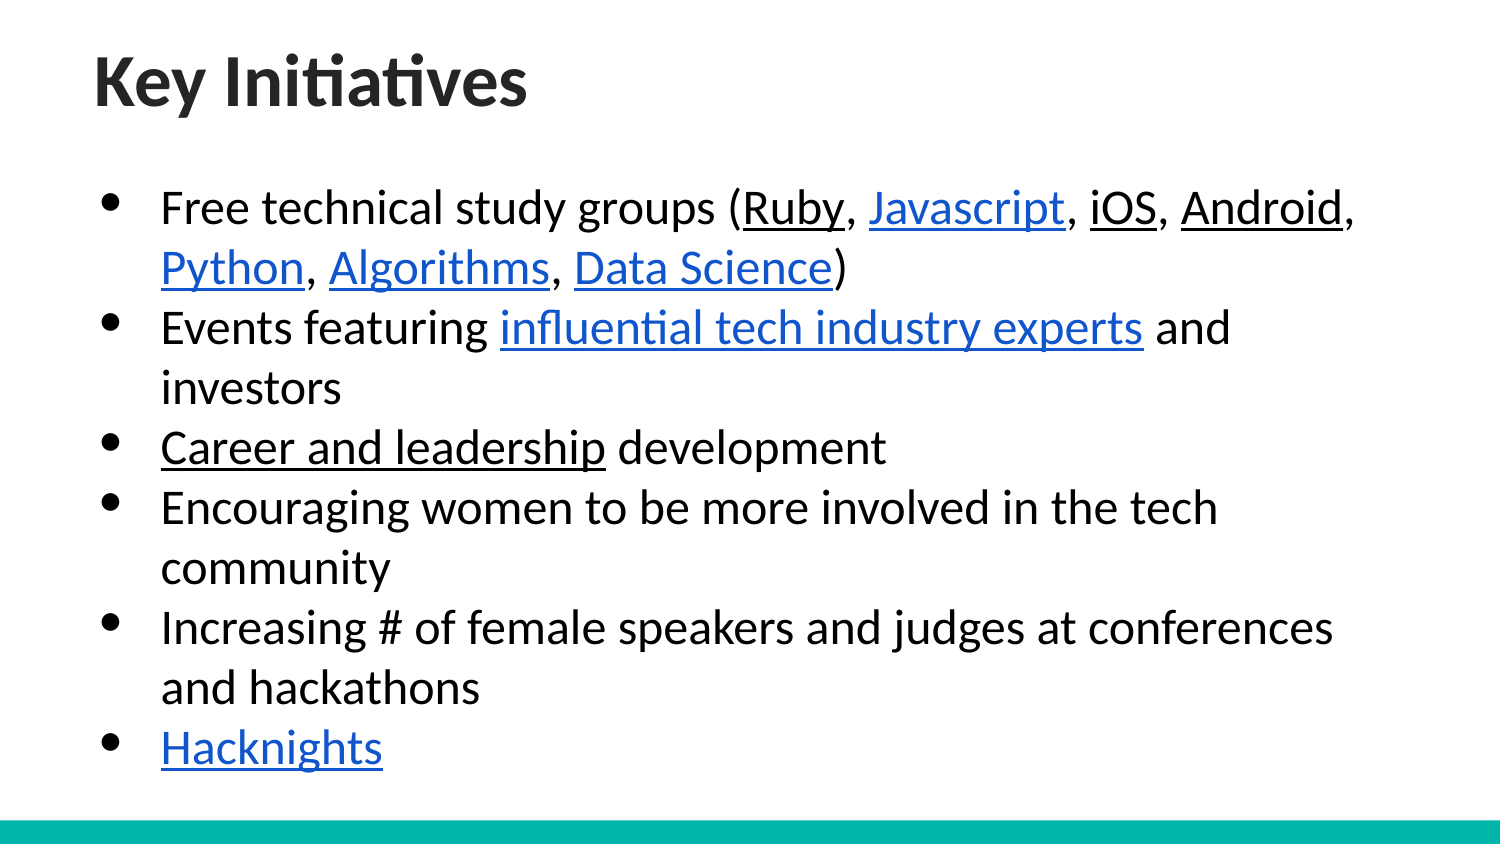

# Key Initiatives
Free technical study groups (Ruby, Javascript, iOS, Android, Python, Algorithms, Data Science)
Events featuring influential tech industry experts and investors
Career and leadership development
Encouraging women to be more involved in the tech community
Increasing # of female speakers and judges at conferences and hackathons
Hacknights